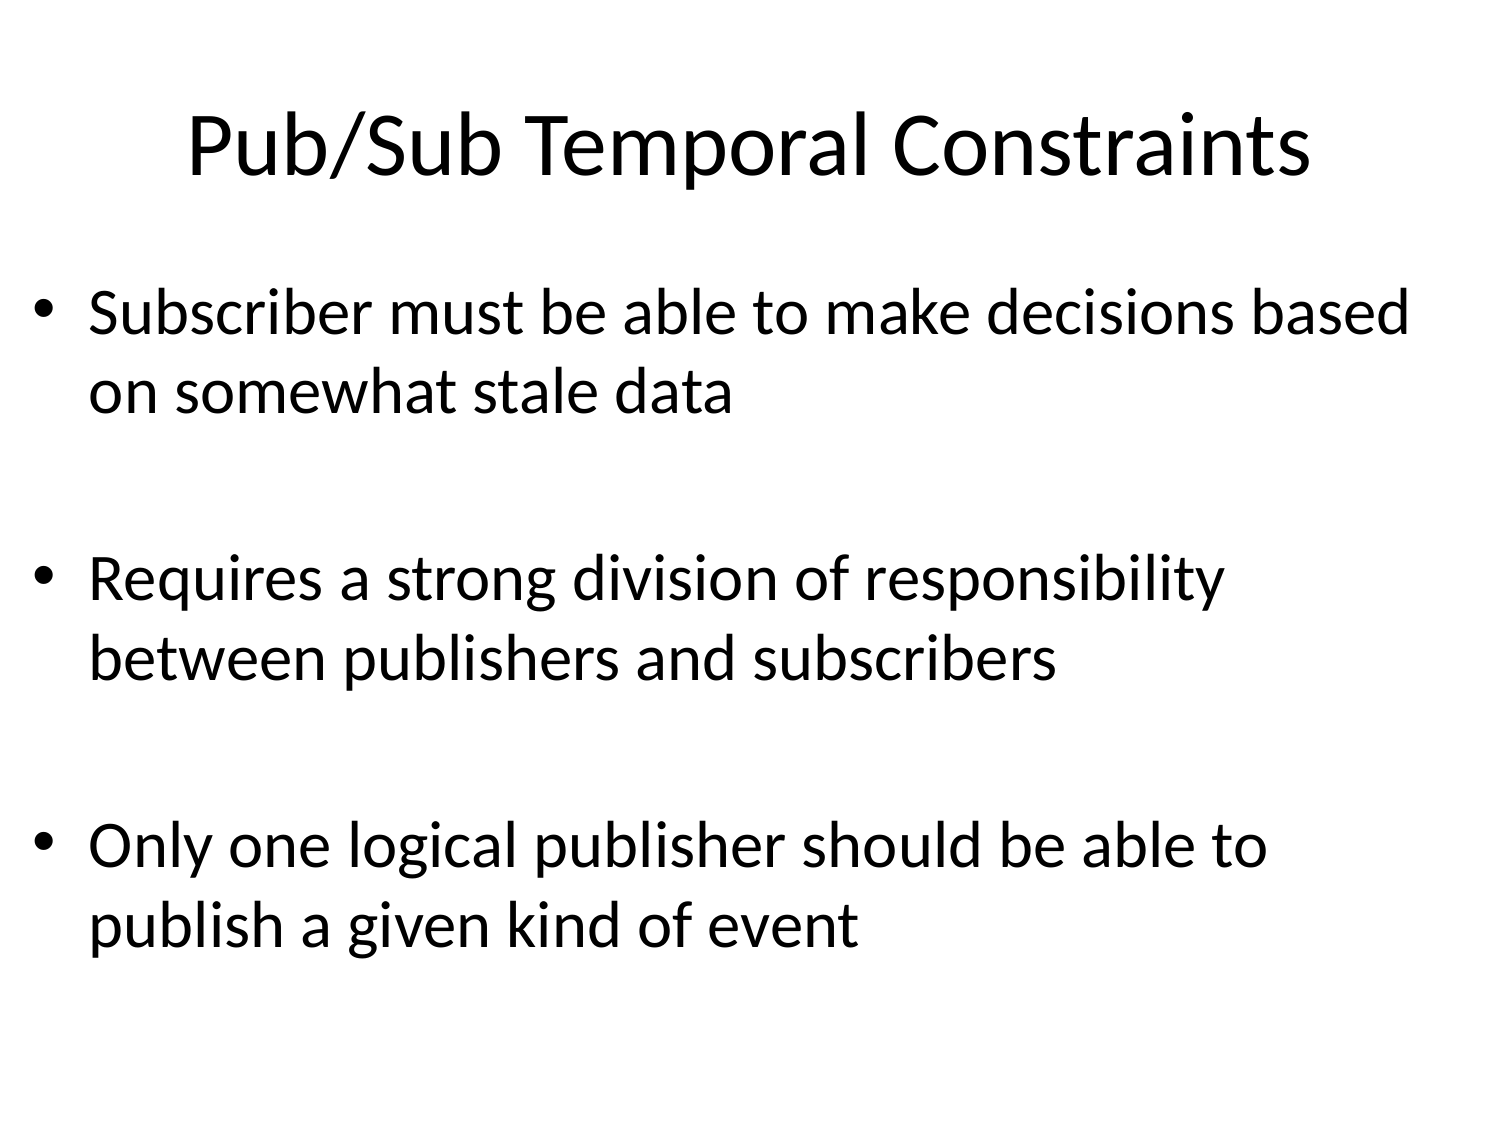

# Pub/Sub Temporal Constraints
Subscriber must be able to make decisions based on somewhat stale data

Requires a strong division of responsibility between publishers and subscribers

Only one logical publisher should be able to publish a given kind of event